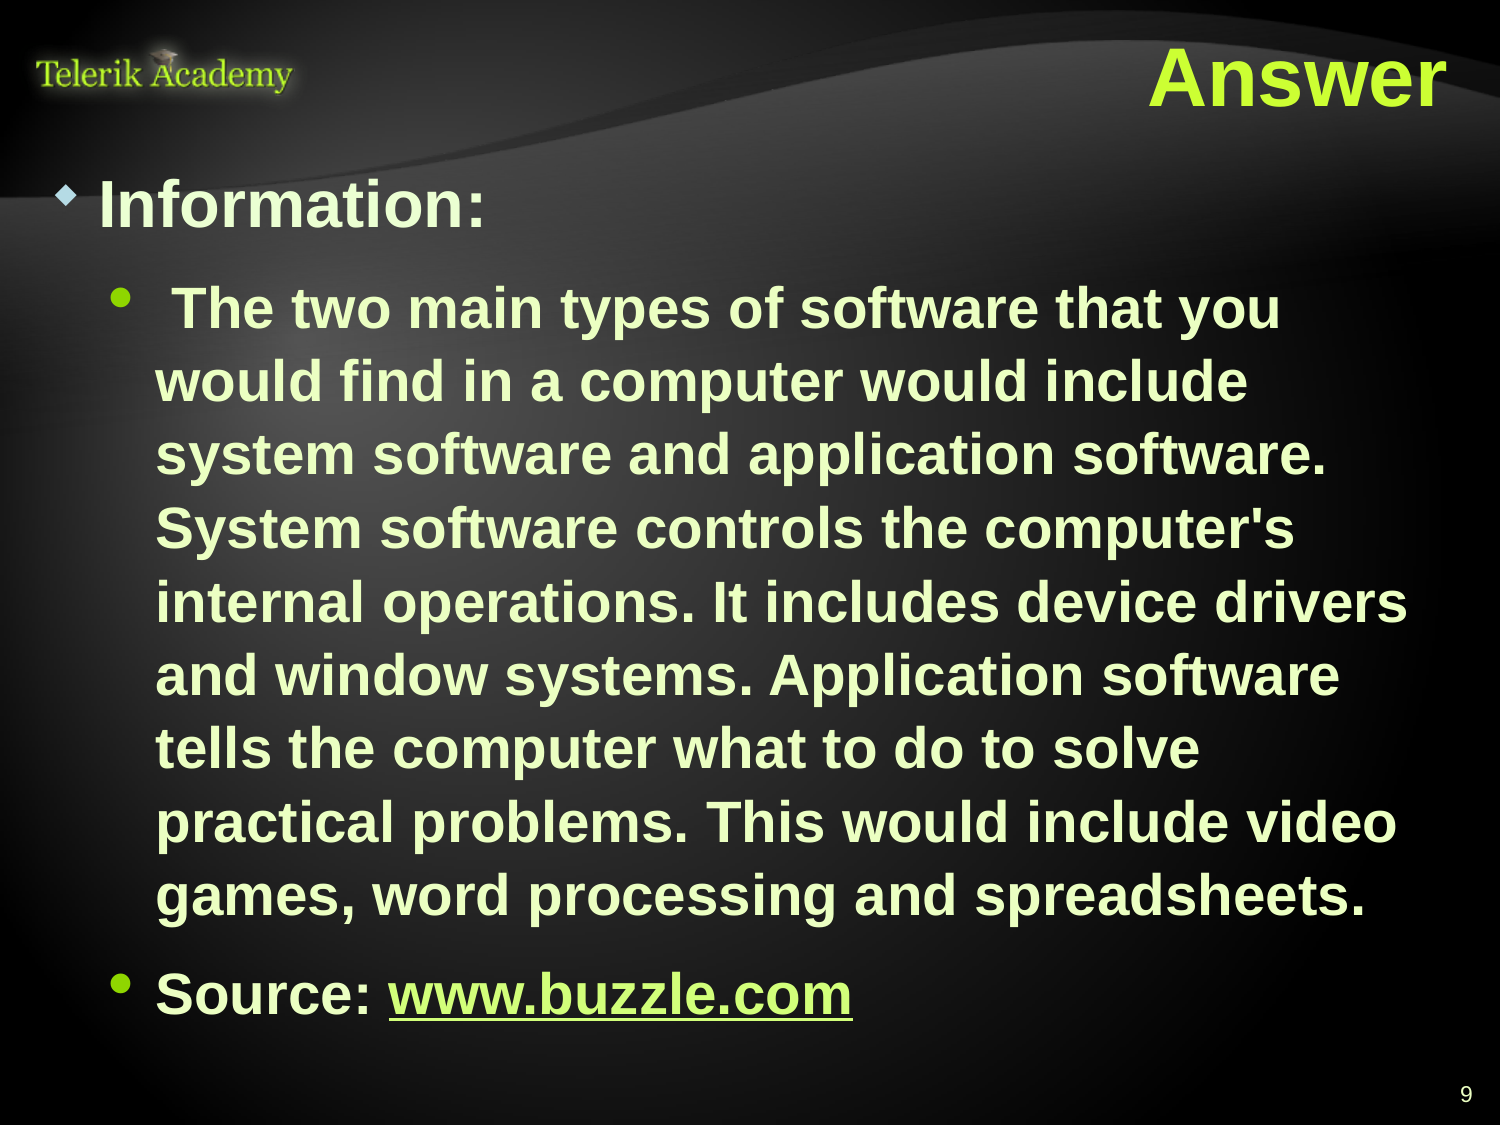

# Answer
Information:
 The two main types of software that you would find in a computer would include system software and application software. System software controls the computer's internal operations. It includes device drivers and window systems. Application software tells the computer what to do to solve practical problems. This would include video games, word processing and spreadsheets.
Source: www.buzzle.com
9